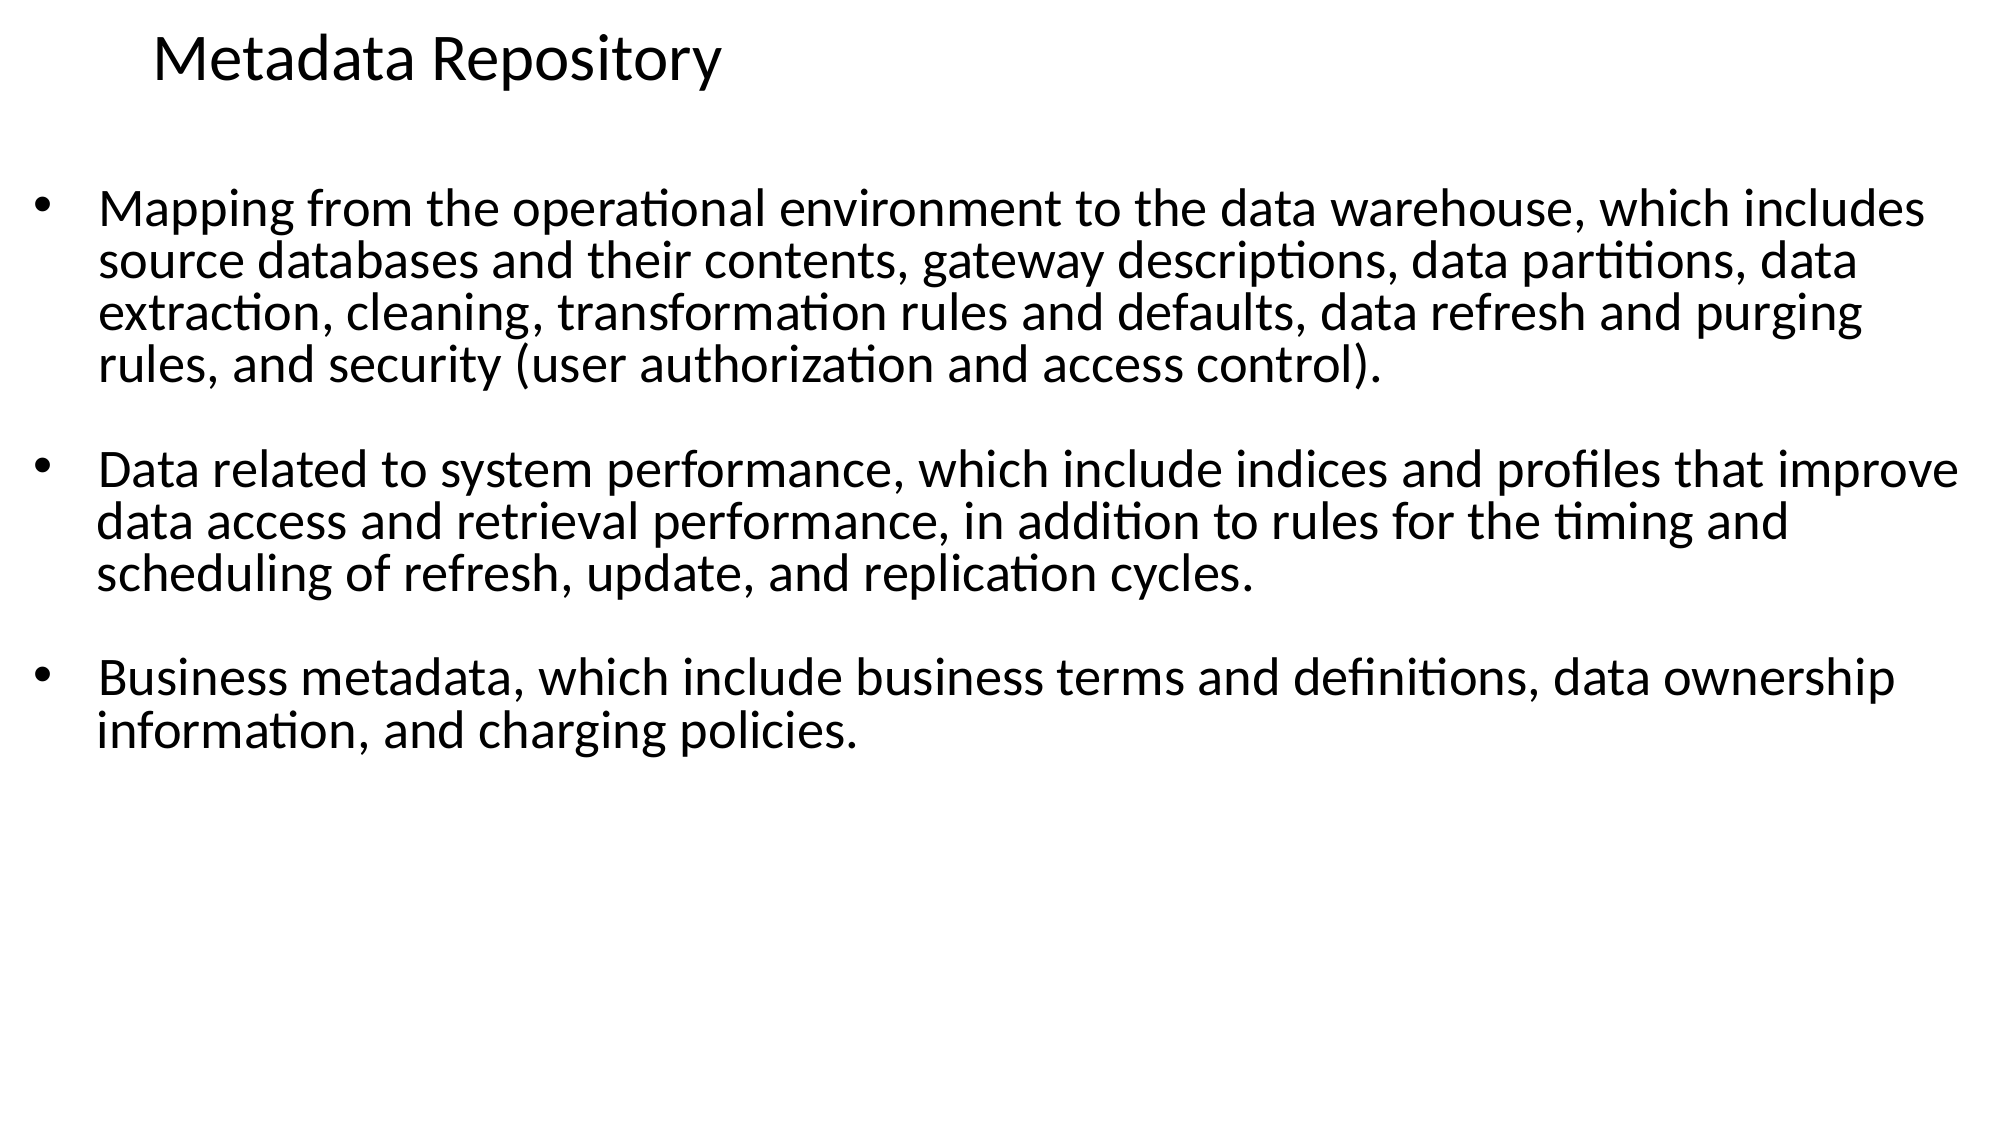

# Metadata Repository
Mapping from the operational environment to the data warehouse, which includes source databases and their contents, gateway descriptions, data partitions, data extraction, cleaning, transformation rules and defaults, data refresh and purging rules, and security (user authorization and access control).

Data related to system performance, which include indices and profiles that improve
      data access and retrieval performance, in addition to rules for the timing and
      scheduling of refresh, update, and replication cycles.

Business metadata, which include business terms and definitions, data ownership
      information, and charging policies.